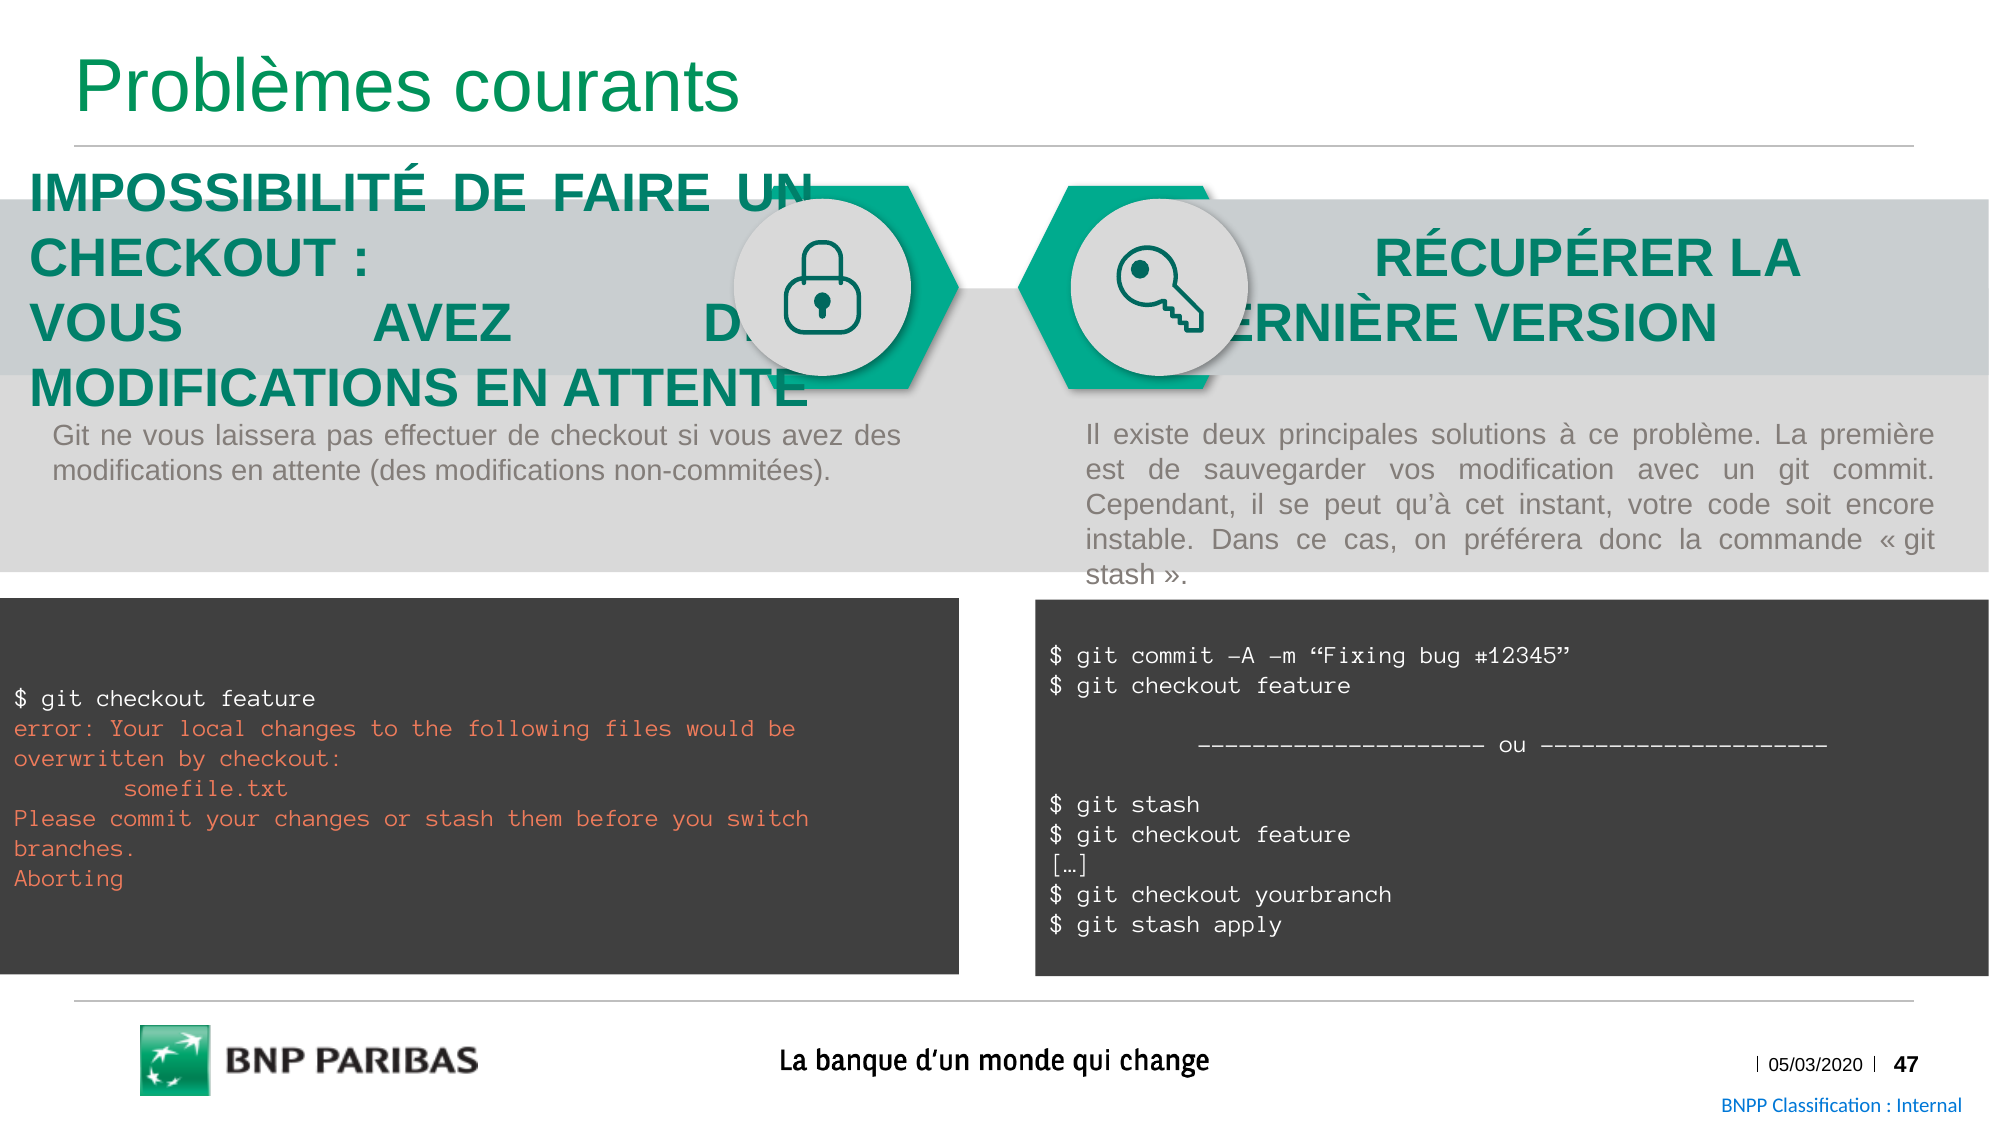

Problèmes courants

Impossibilité de faire un checkout :
Vous avez des modifications en attente
             Récupérer la dernière version

Il existe deux principales solutions à ce problème. La première est de sauvegarder vos modification avec un git commit. Cependant, il se peut qu’à cet instant, votre code soit encore instable. Dans ce cas, on préférera donc la commande « git stash ».
Git ne vous laissera pas effectuer de checkout si vous avez des modifications en attente (des modifications non-commitées).
$ git checkout feature
error: Your local changes to the following files would be overwritten by checkout:
        somefile.txt
Please commit your changes or stash them before you switch branches.
Aborting
$ git commit –A –m “Fixing bug #12345”
$ git checkout feature

--------------------- ou ---------------------

$ git stash
$ git checkout feature
[…]
$ git checkout yourbranch
$ git stash apply

05/03/2020
47